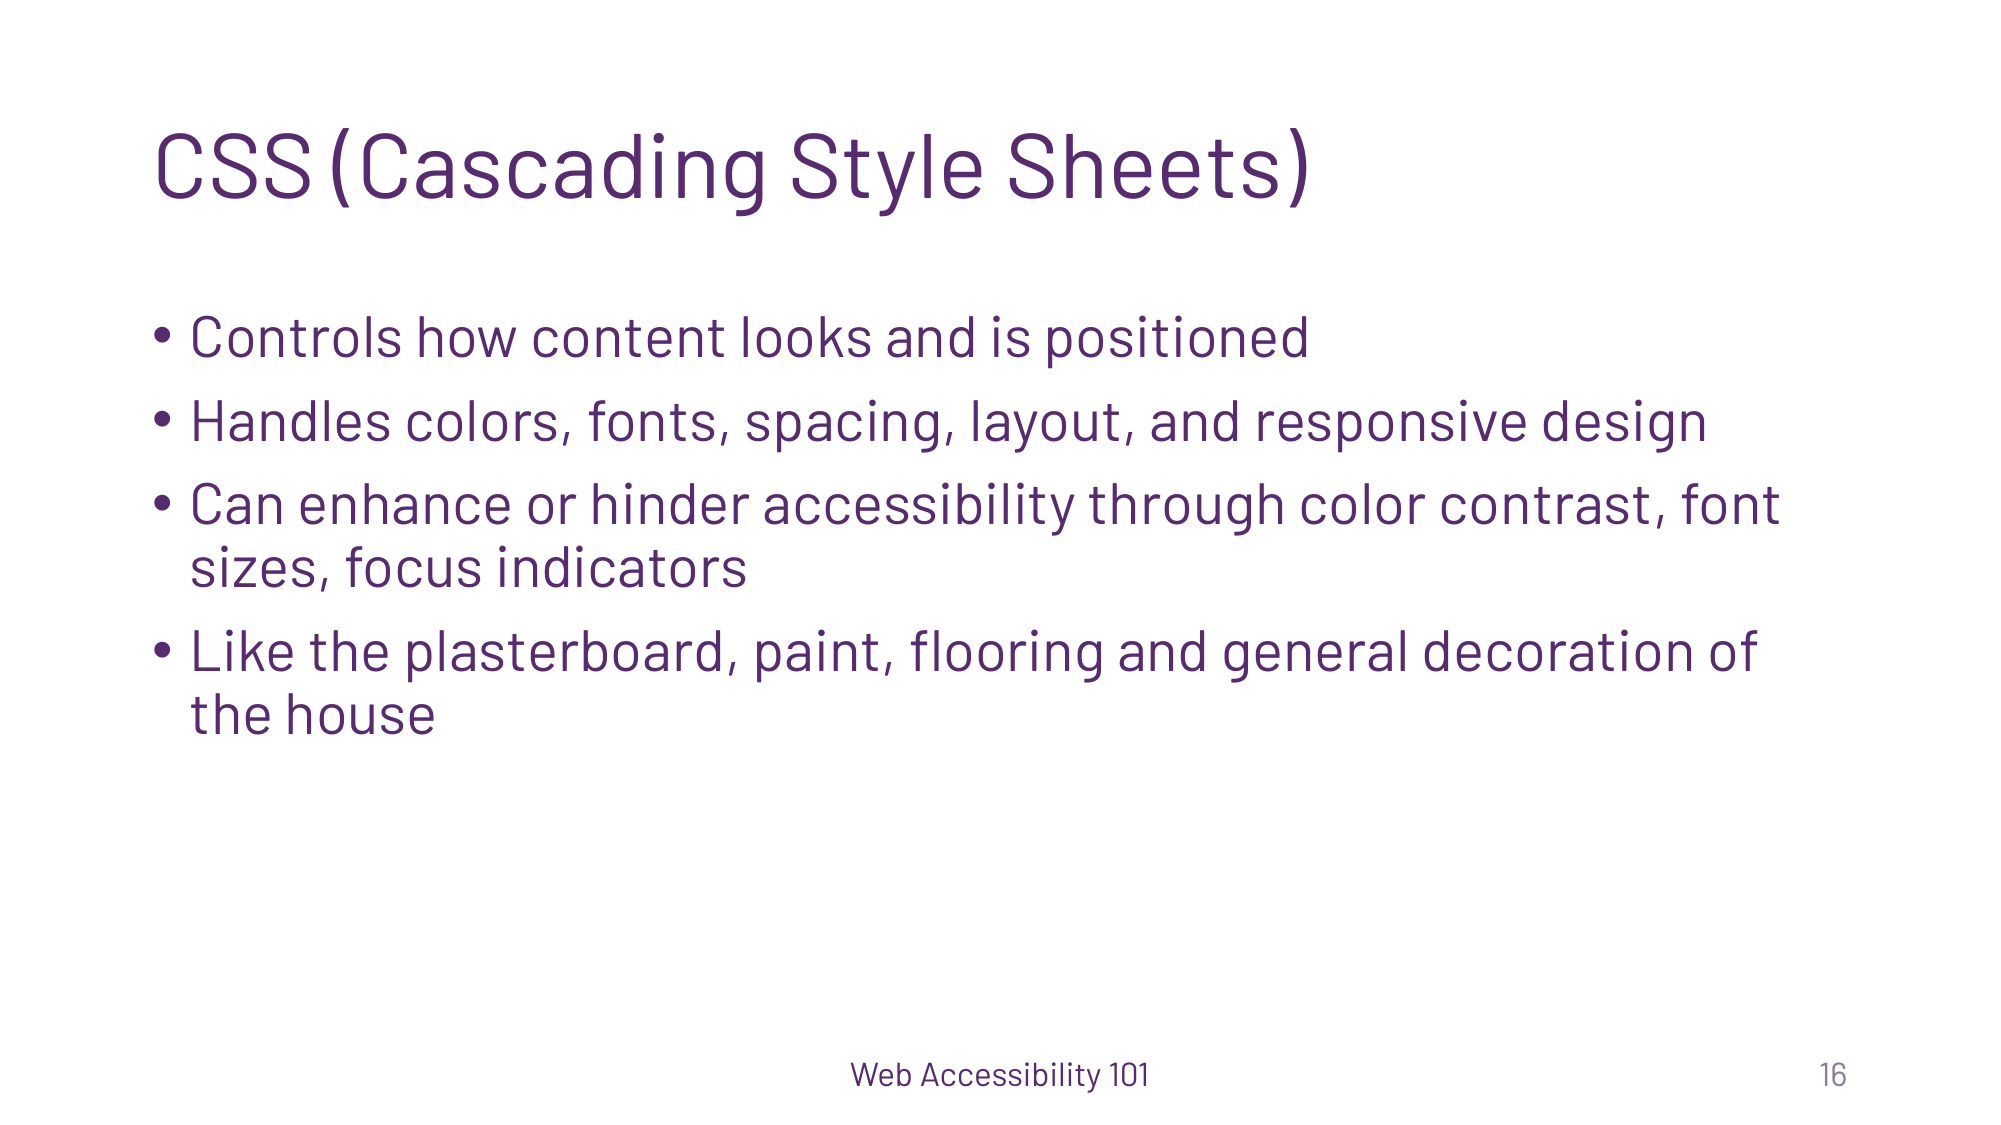

# CSS (Cascading Style Sheets)
Controls how content looks and is positioned
Handles colors, fonts, spacing, layout, and responsive design
Can enhance or hinder accessibility through color contrast, font sizes, focus indicators
Like the plasterboard, paint, flooring and general decoration of the house

Web Accessibility 101
16